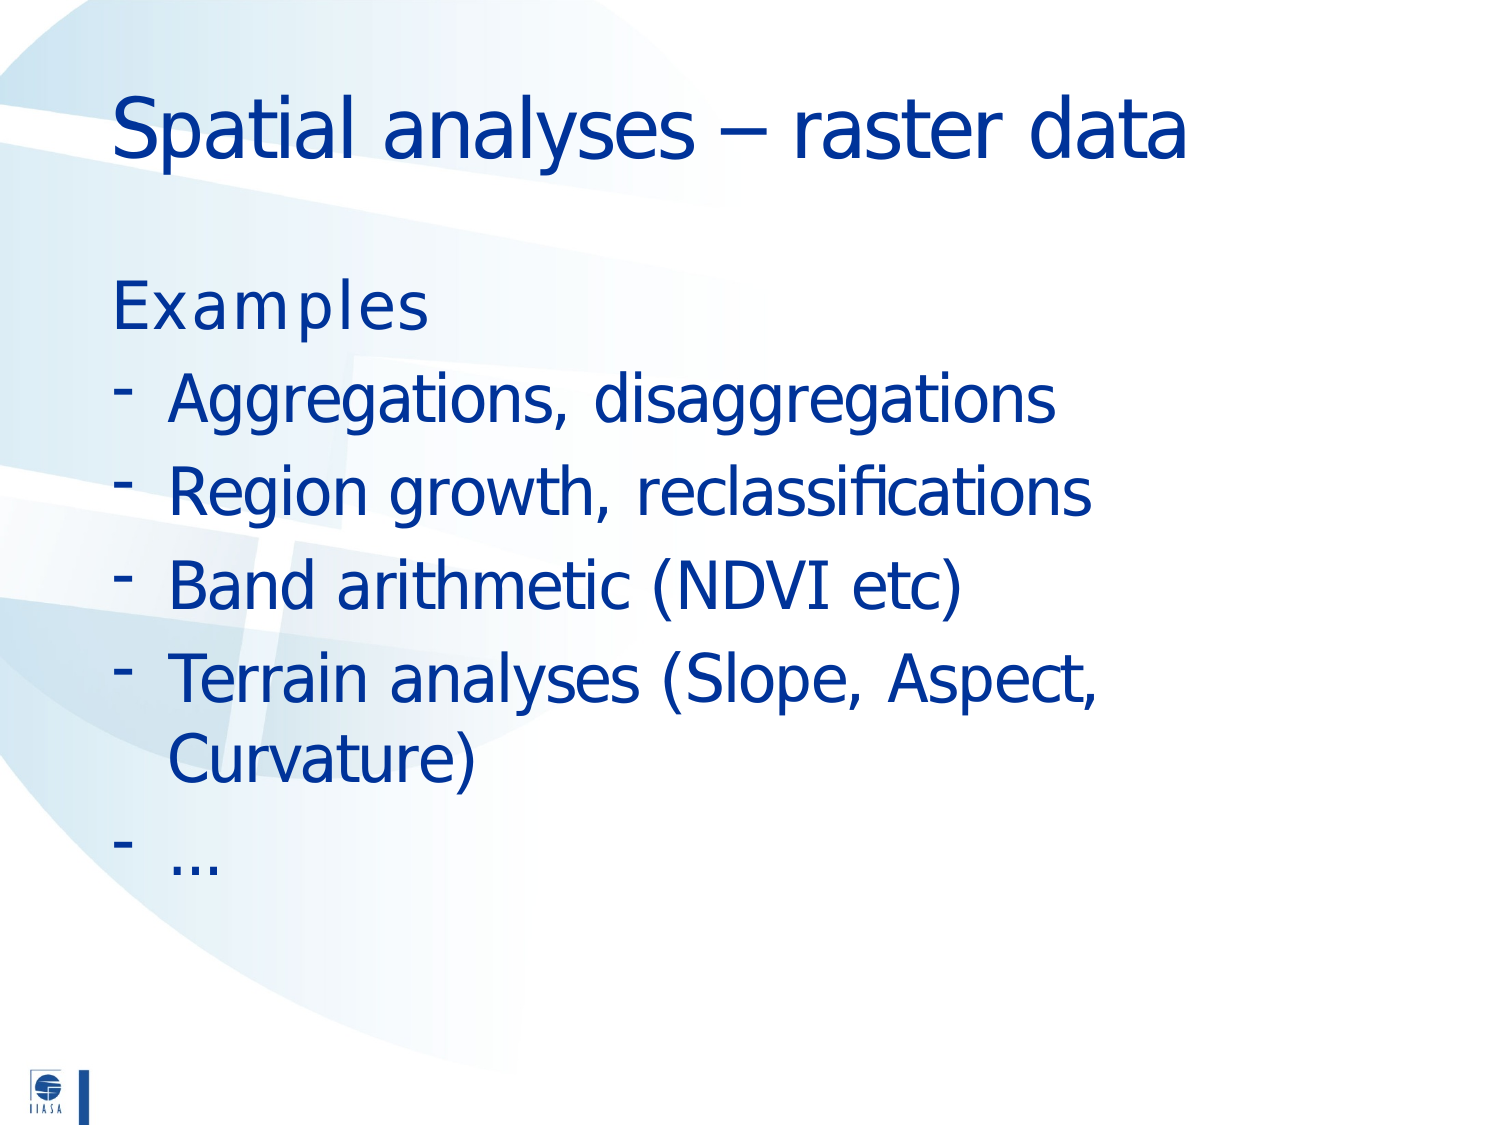

# Spatial analyses – raster data
Examples
Aggregations, disaggregations
Region growth, reclassifications
Band arithmetic (NDVI etc)
Terrain analyses (Slope, Aspect, Curvature)
…